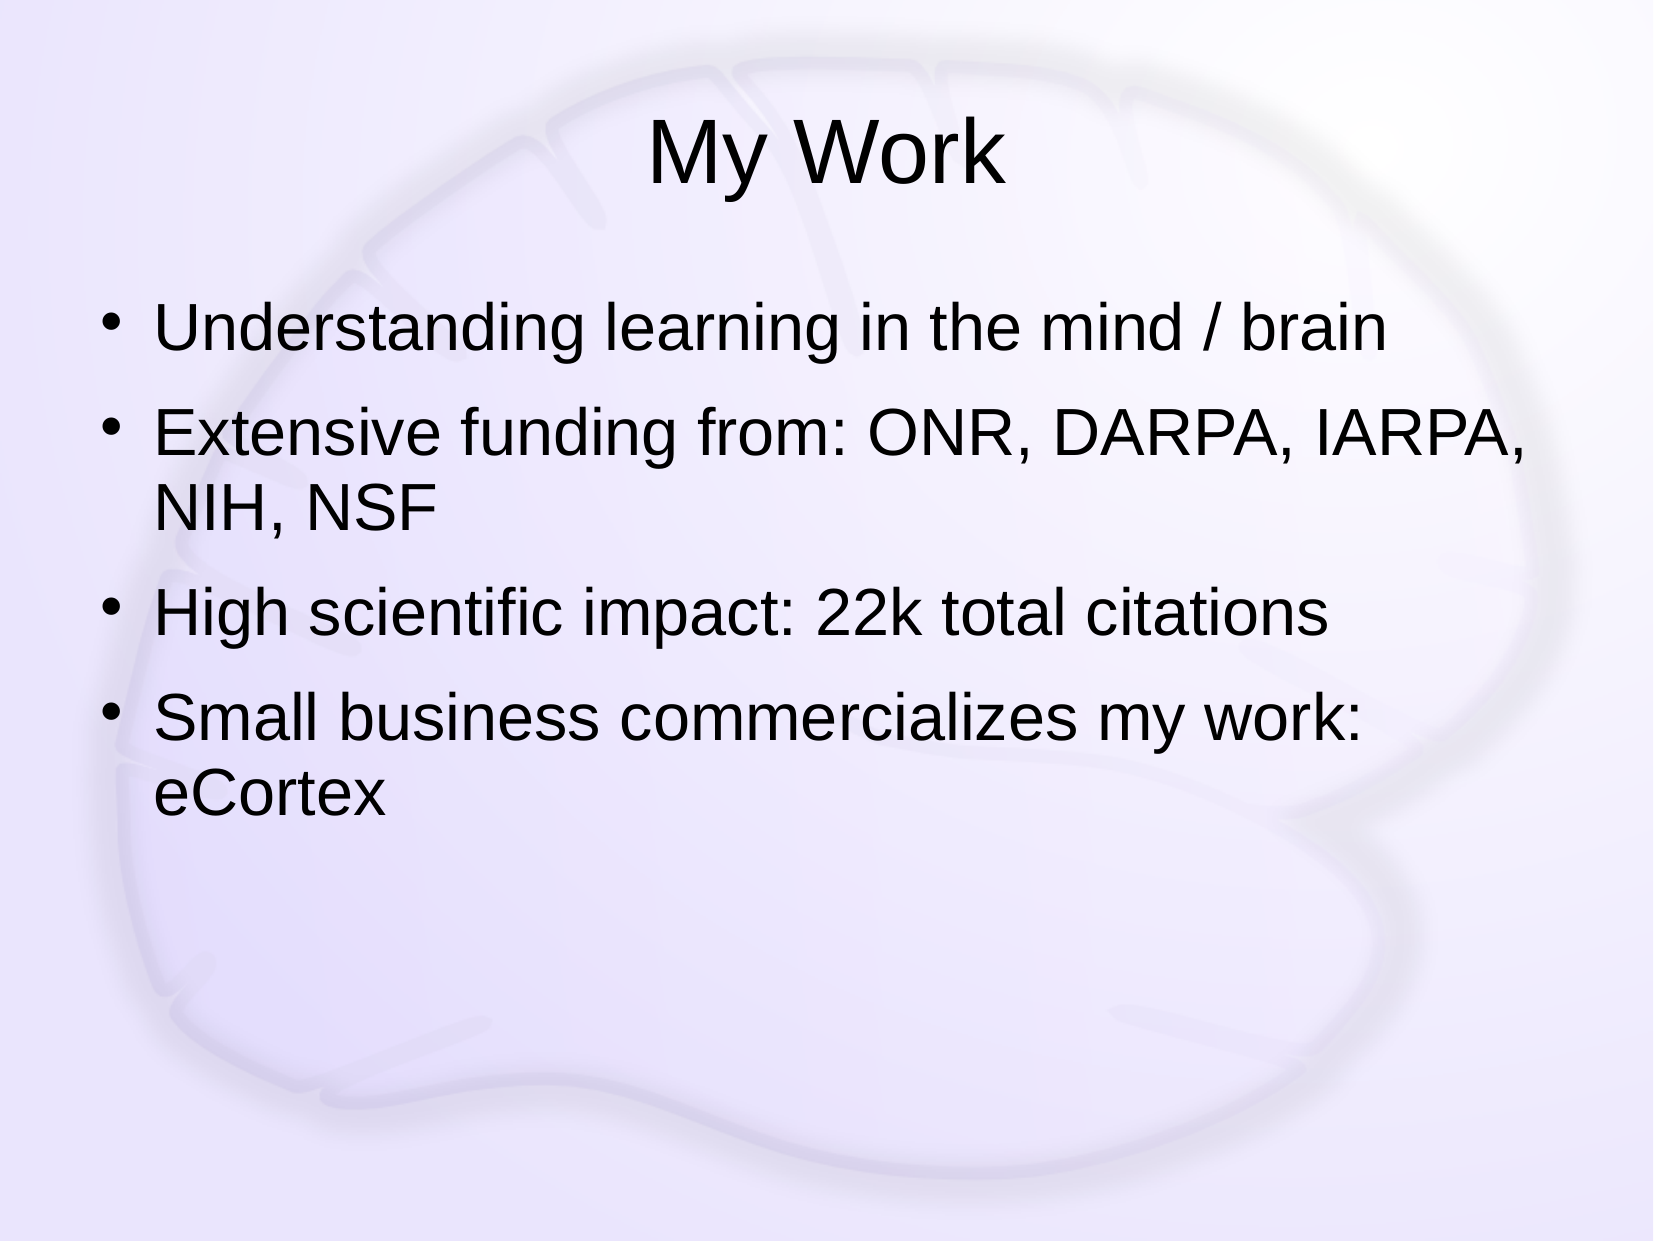

# My Work
Understanding learning in the mind / brain
Extensive funding from: ONR, DARPA, IARPA, NIH, NSF
High scientific impact: 22k total citations
Small business commercializes my work: eCortex